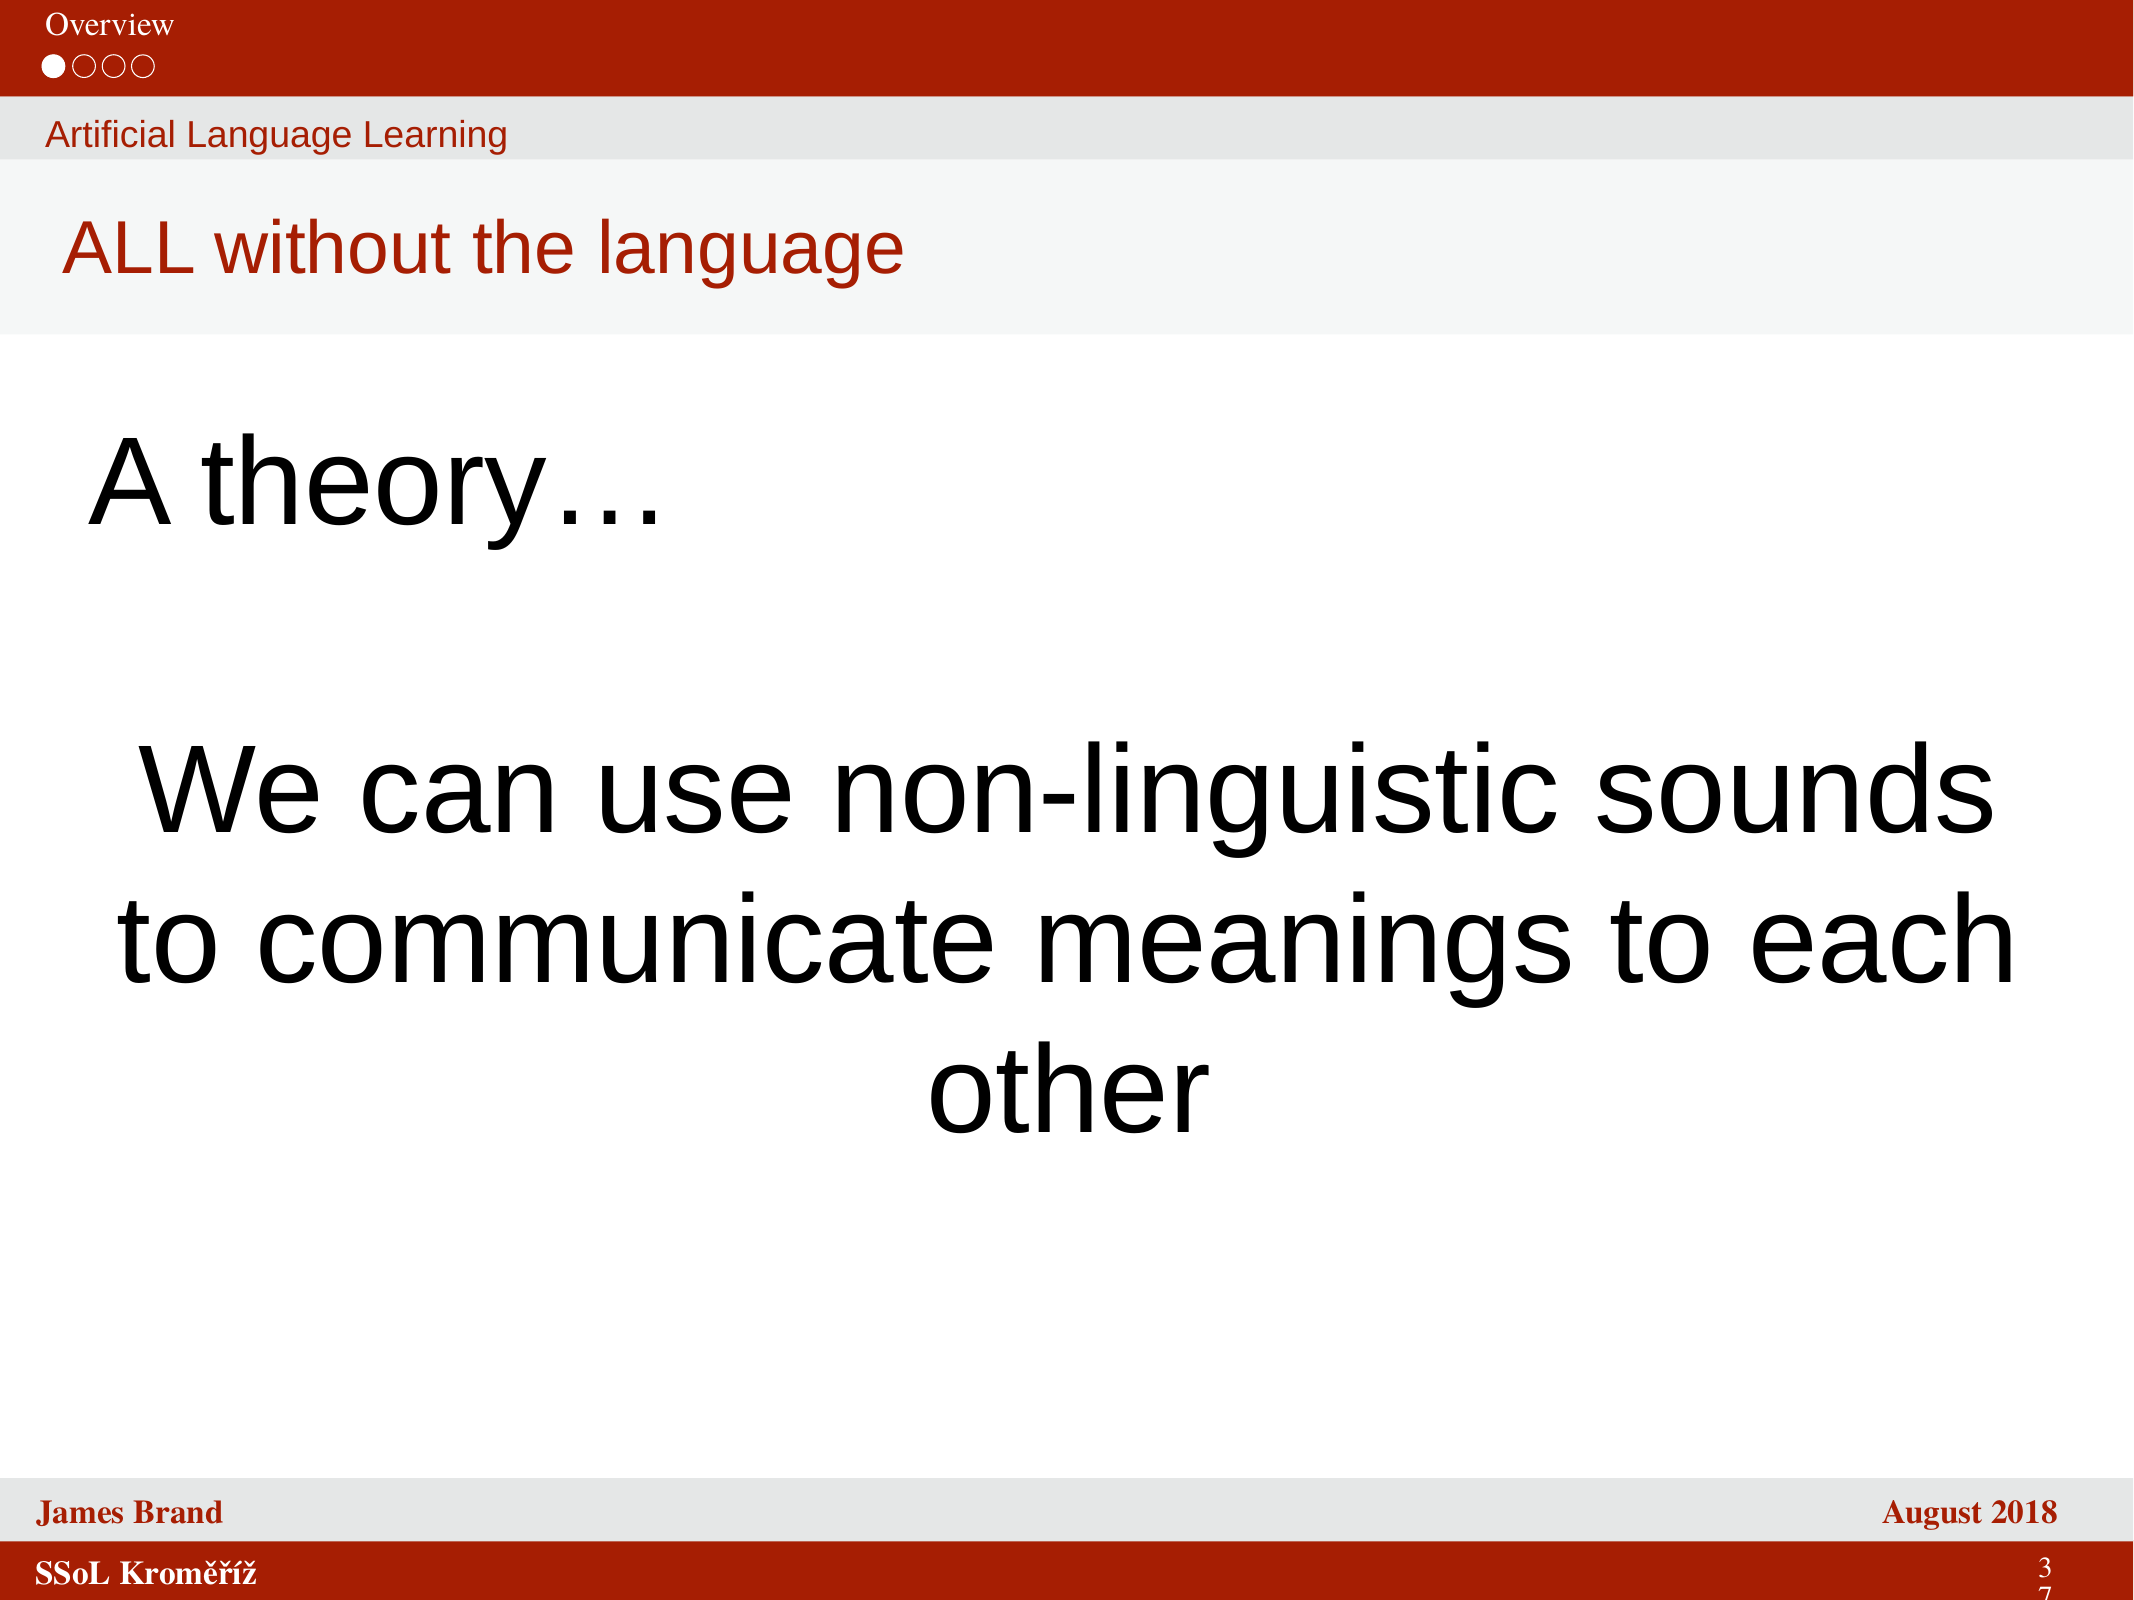

Overview

Artificial Language Learning
ALL without the language
A theory…

We can use non-linguistic sounds to communicate meanings to each other
37